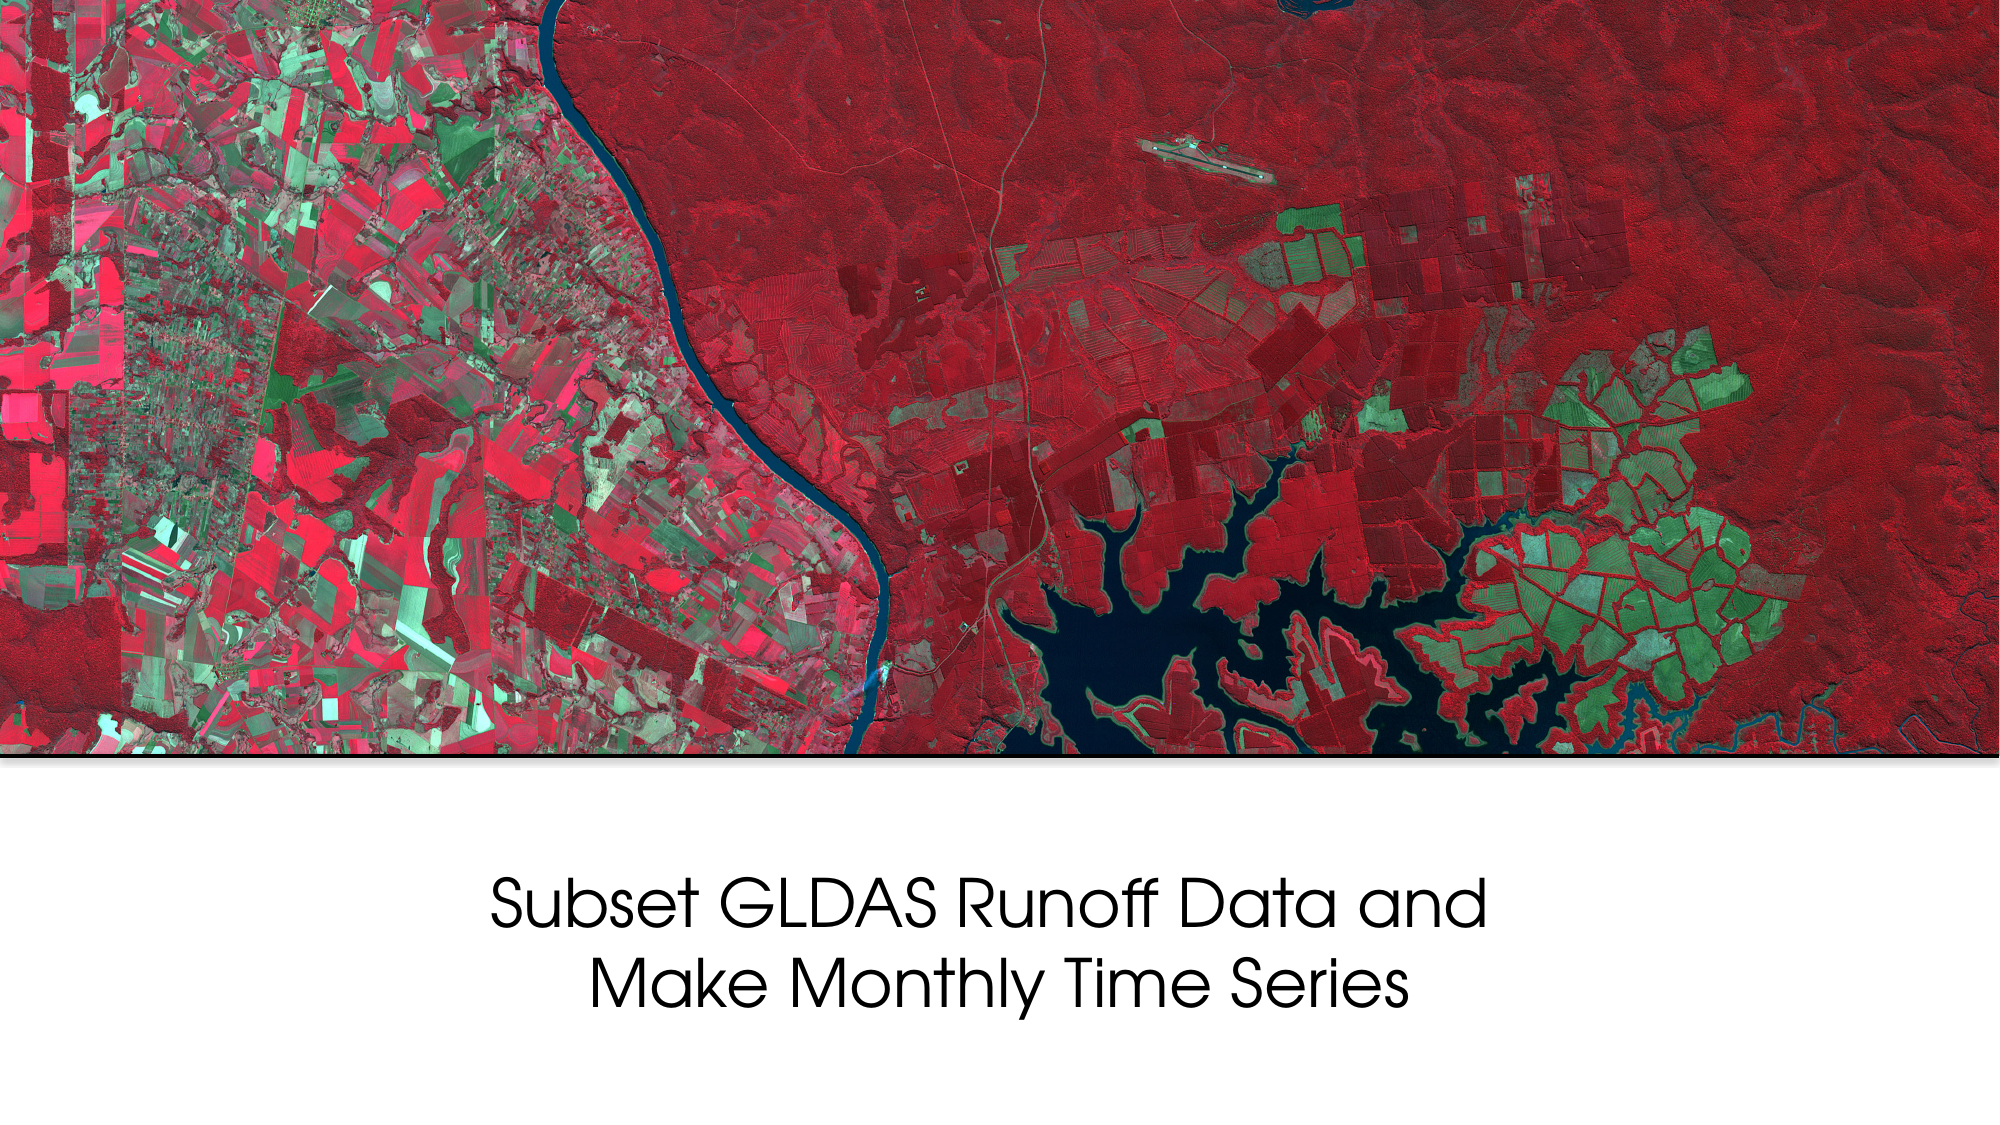

# Subset GLDAS Runoff Data and Make Monthly Time Series